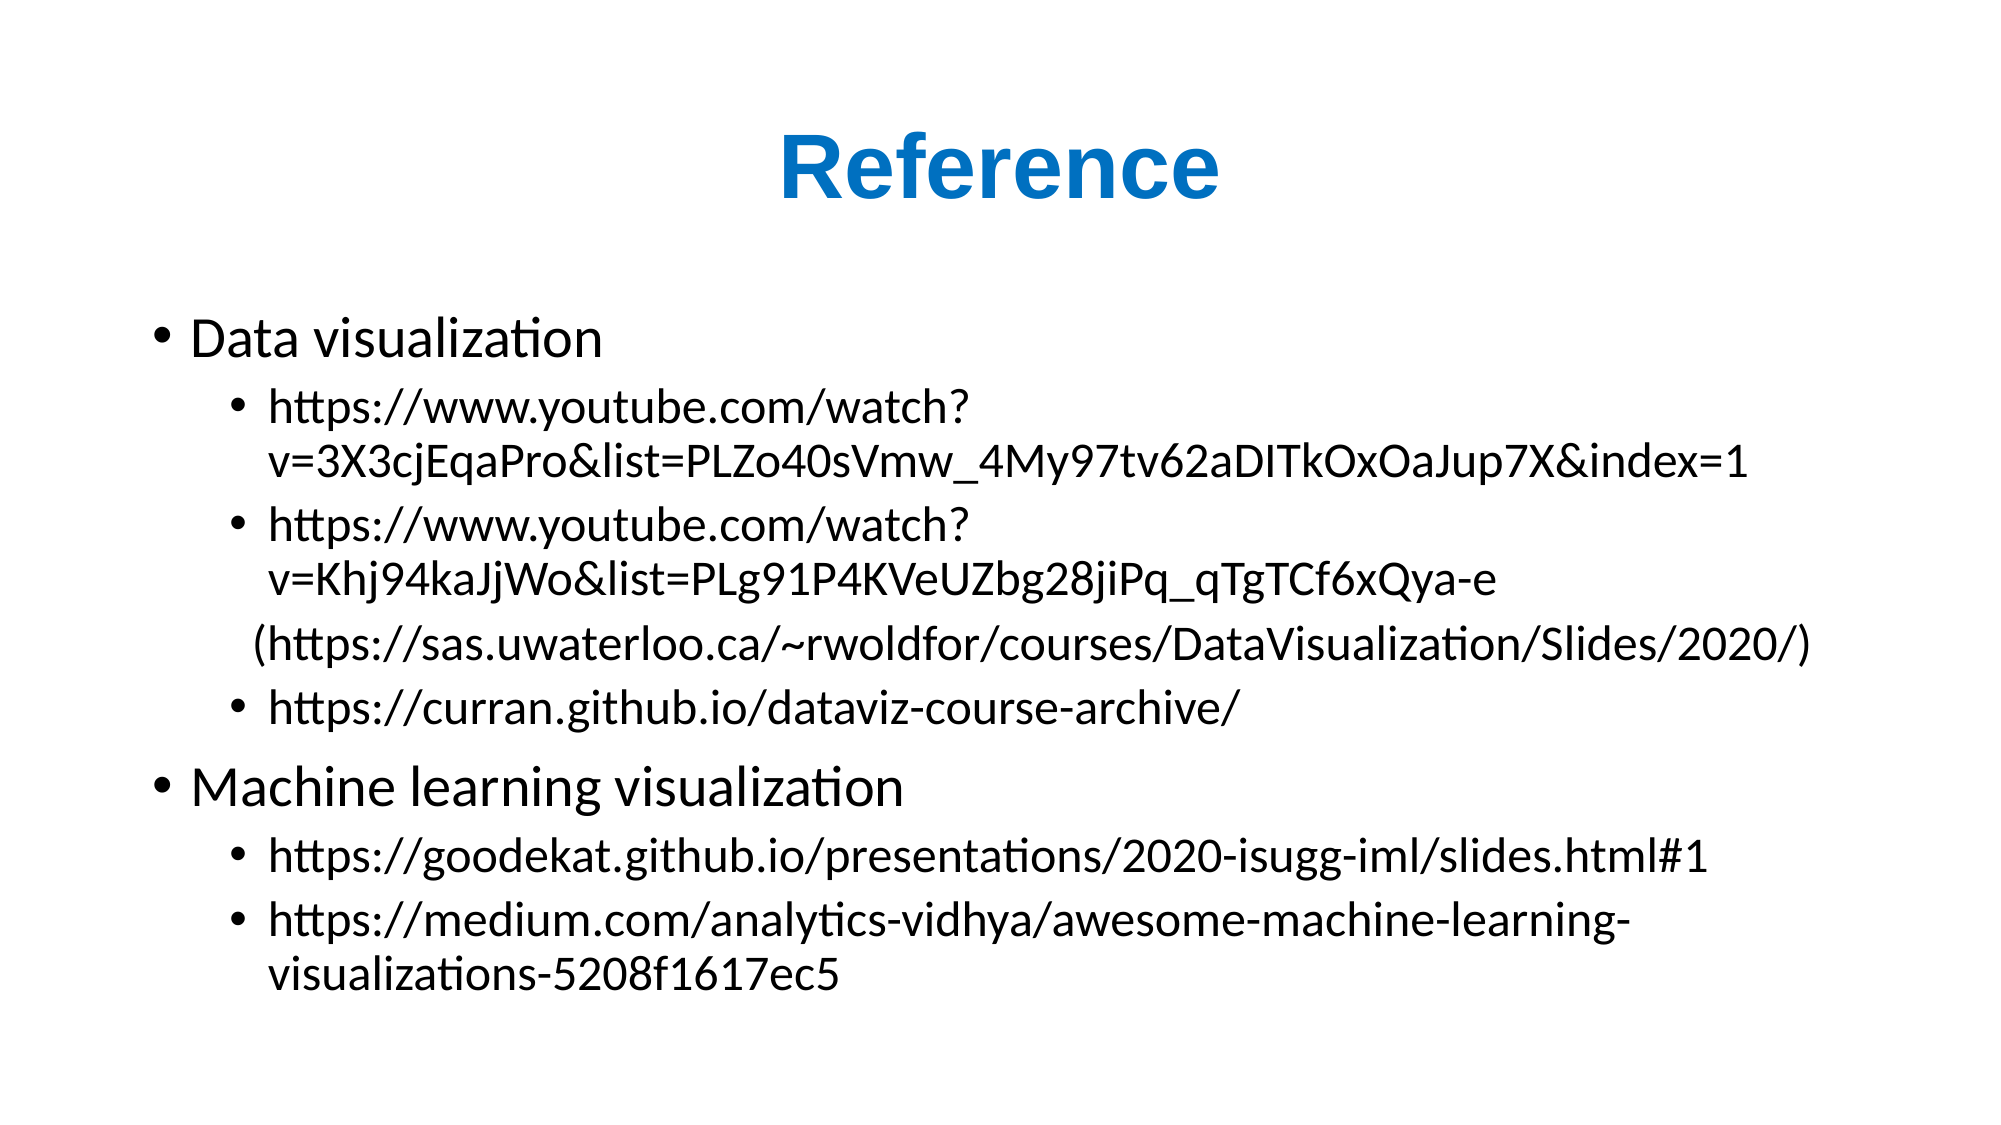

# Reference
Data visualization
https://www.youtube.com/watch?v=3X3cjEqaPro&list=PLZo40sVmw_4My97tv62aDITkOxOaJup7X&index=1
https://www.youtube.com/watch?v=Khj94kaJjWo&list=PLg91P4KVeUZbg28jiPq_qTgTCf6xQya-e
  (https://sas.uwaterloo.ca/~rwoldfor/courses/DataVisualization/Slides/2020/)
https://curran.github.io/dataviz-course-archive/
Machine learning visualization
https://goodekat.github.io/presentations/2020-isugg-iml/slides.html#1
https://medium.com/analytics-vidhya/awesome-machine-learning-visualizations-5208f1617ec5